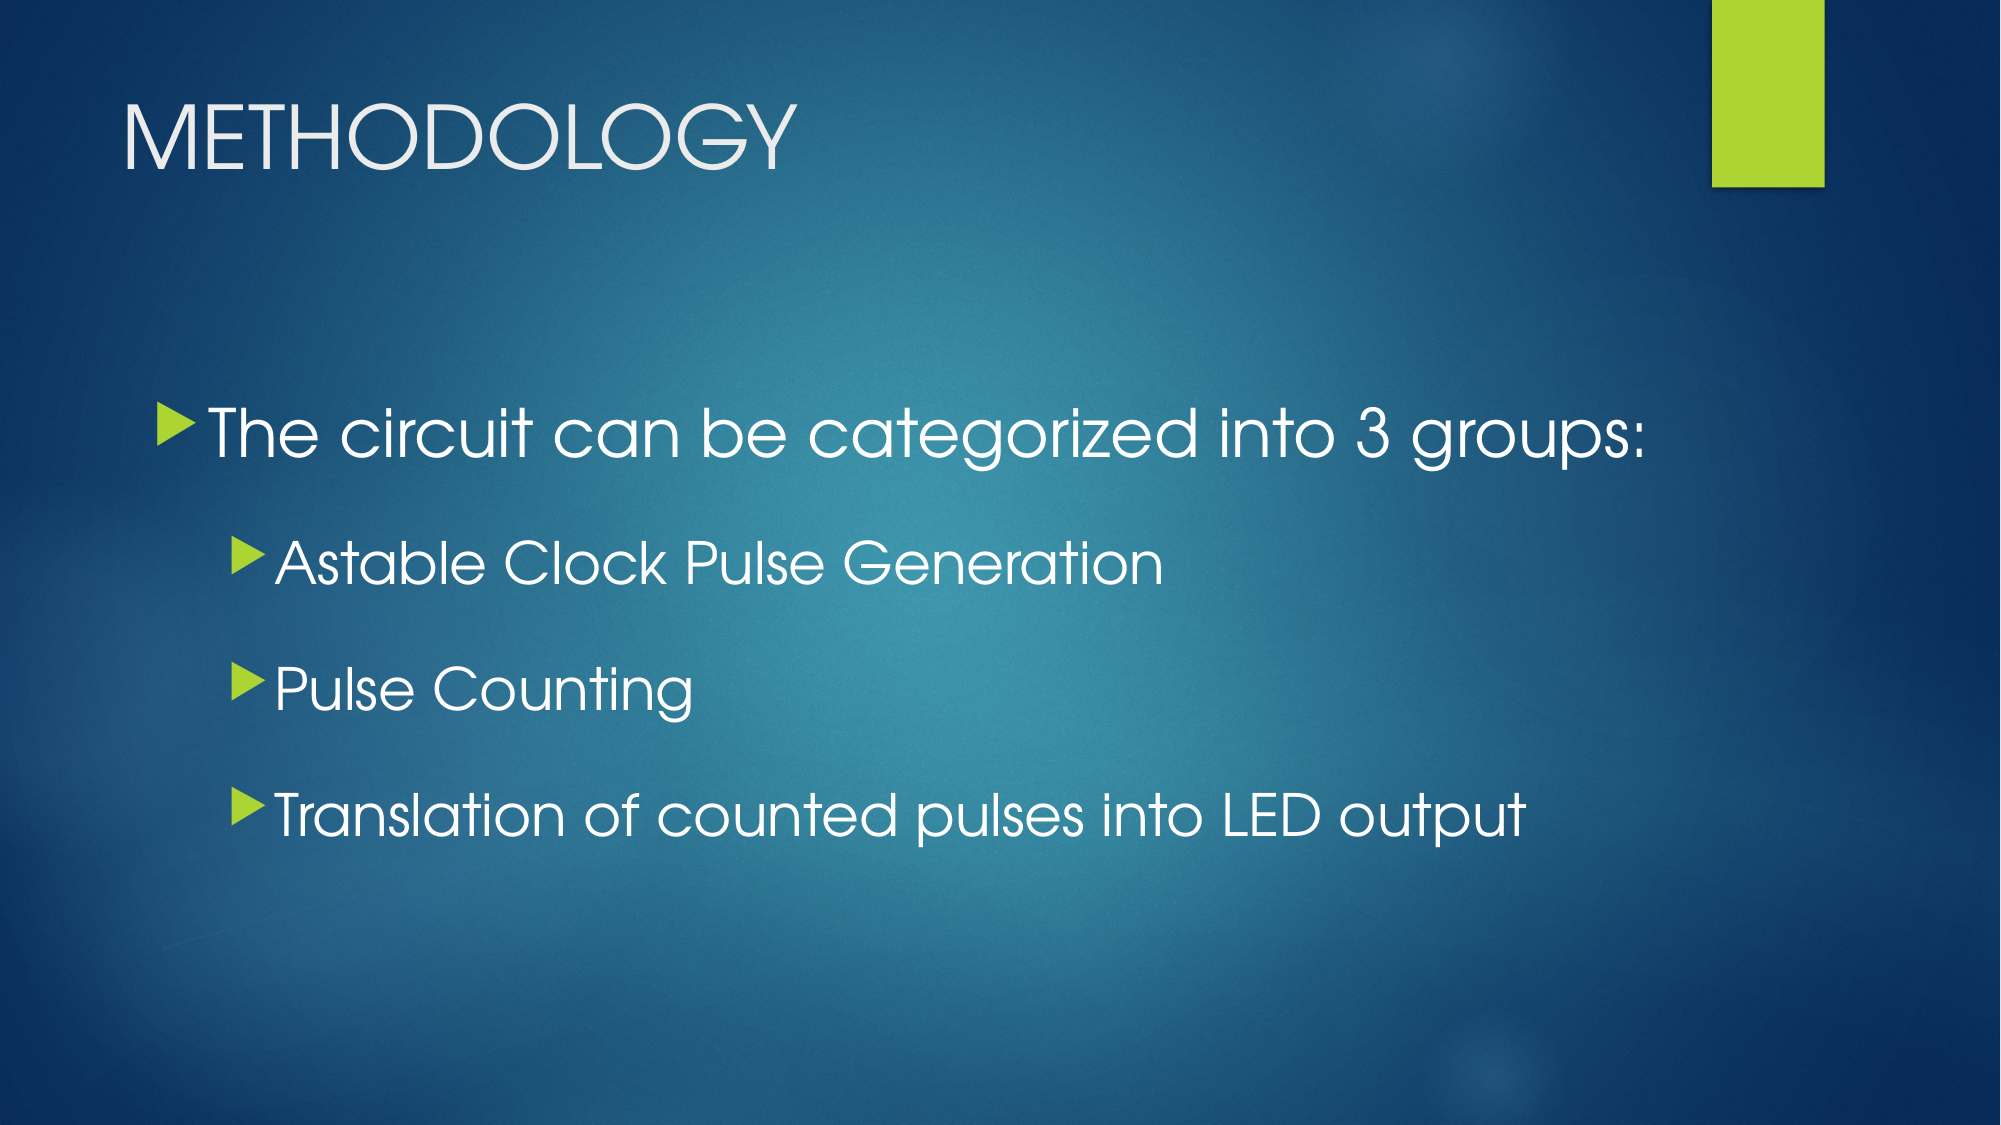

# METHODOLOGY

The circuit can be categorized into 3 groups:
Astable Clock Pulse Generation
Pulse Counting
Translation of counted pulses into LED output